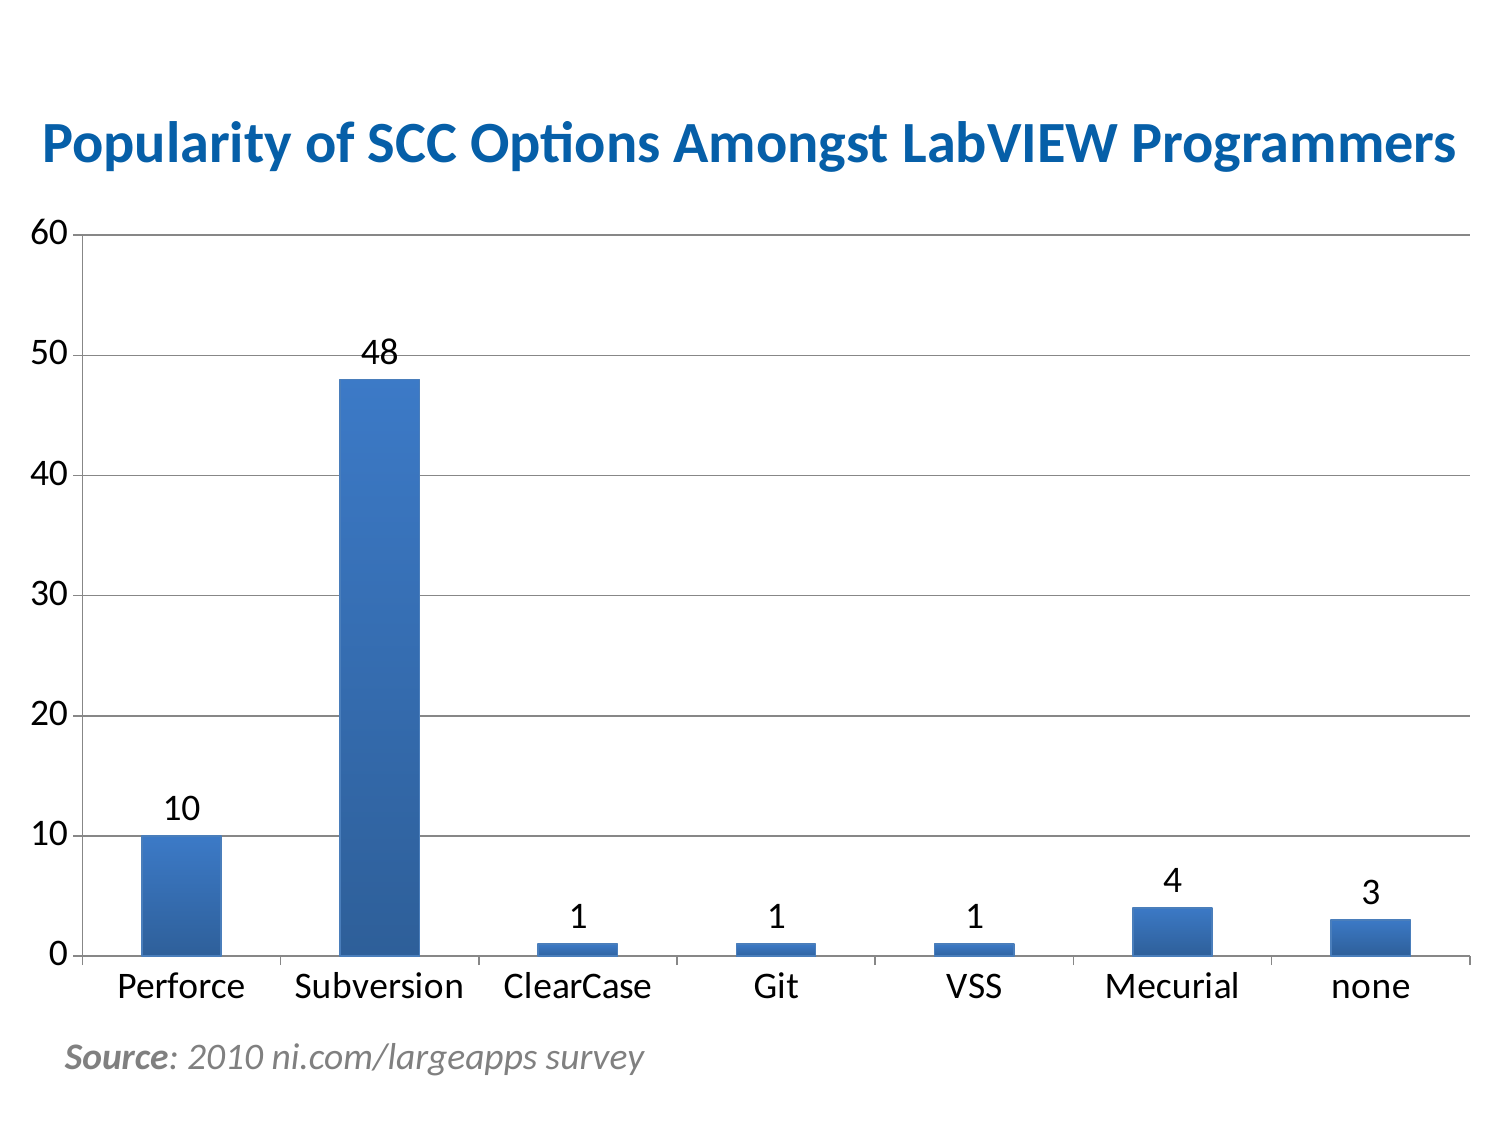

# Popularity of SCC Options Amongst LabVIEW Programmers

### Chart

| Category | Series 1 |
|---|---|
| Perforce | 10.0 |
| Subversion | 48.0 |
| ClearCase | 1.0 |
| Git | 1.0 |
| VSS | 1.0 |
| Mecurial | 4.0 |
| none | 3.0 |
Source: 2010 ni.com/largeapps survey